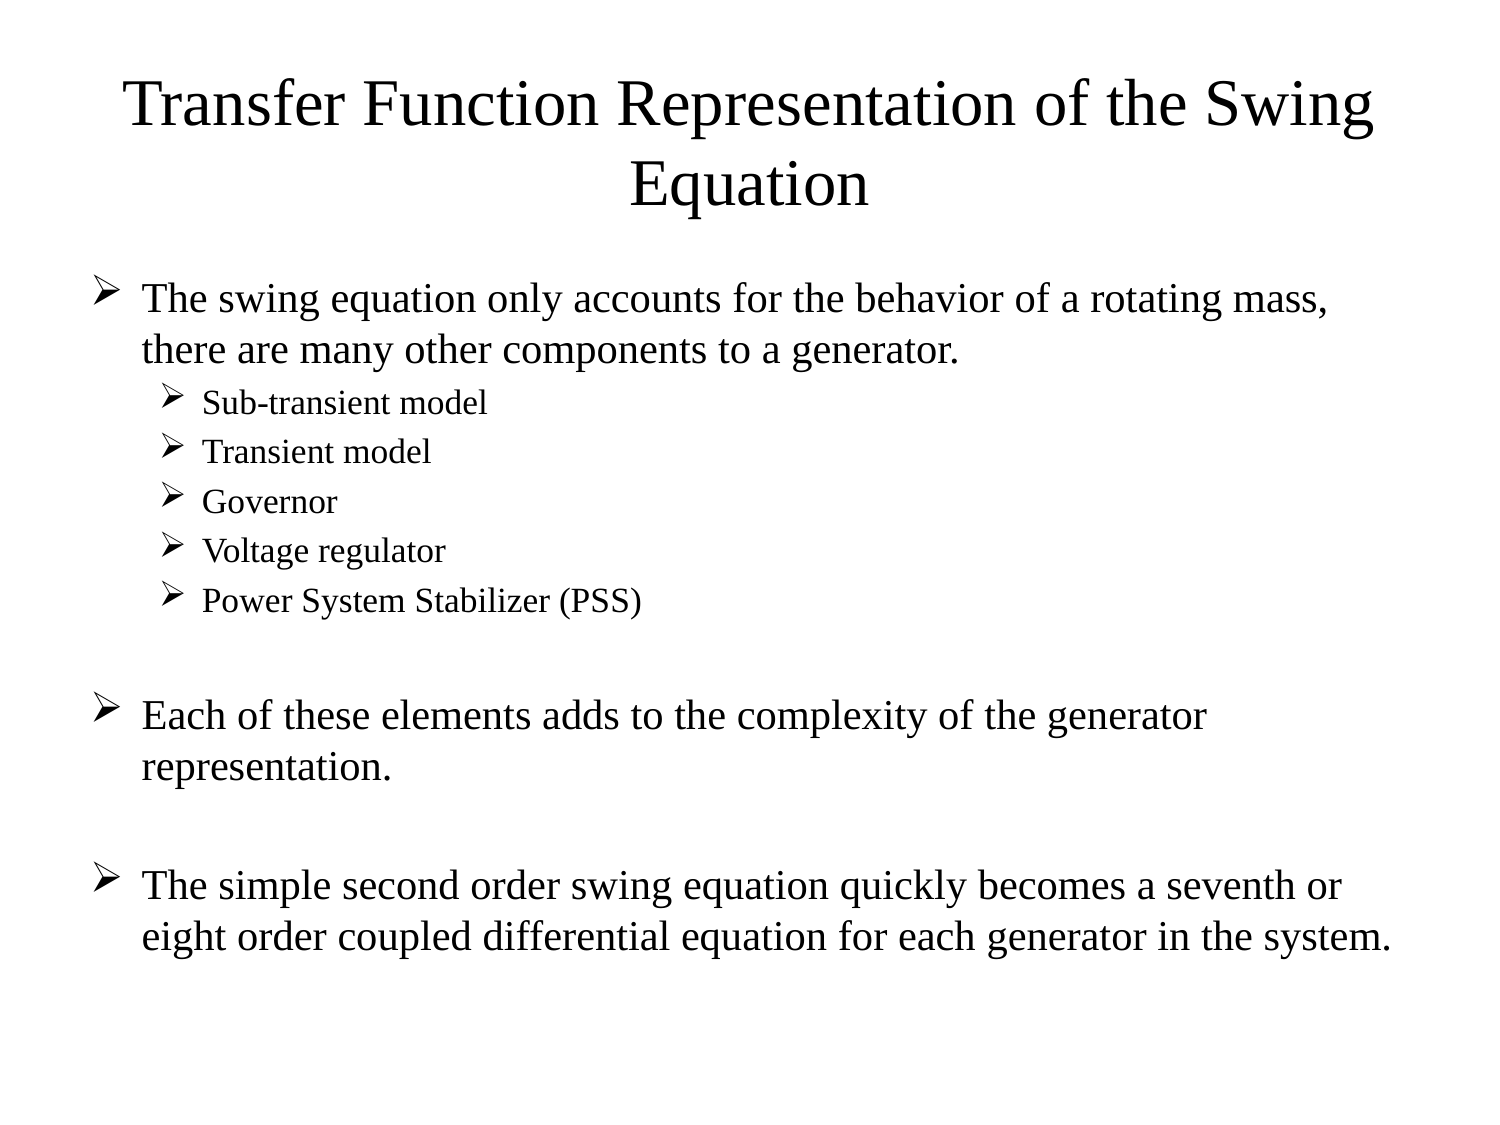

# Transfer Function Representation of the Swing Equation
The swing equation only accounts for the behavior of a rotating mass, there are many other components to a generator.
Sub-transient model
Transient model
Governor
Voltage regulator
Power System Stabilizer (PSS)

Each of these elements adds to the complexity of the generator representation.

The simple second order swing equation quickly becomes a seventh or eight order coupled differential equation for each generator in the system.